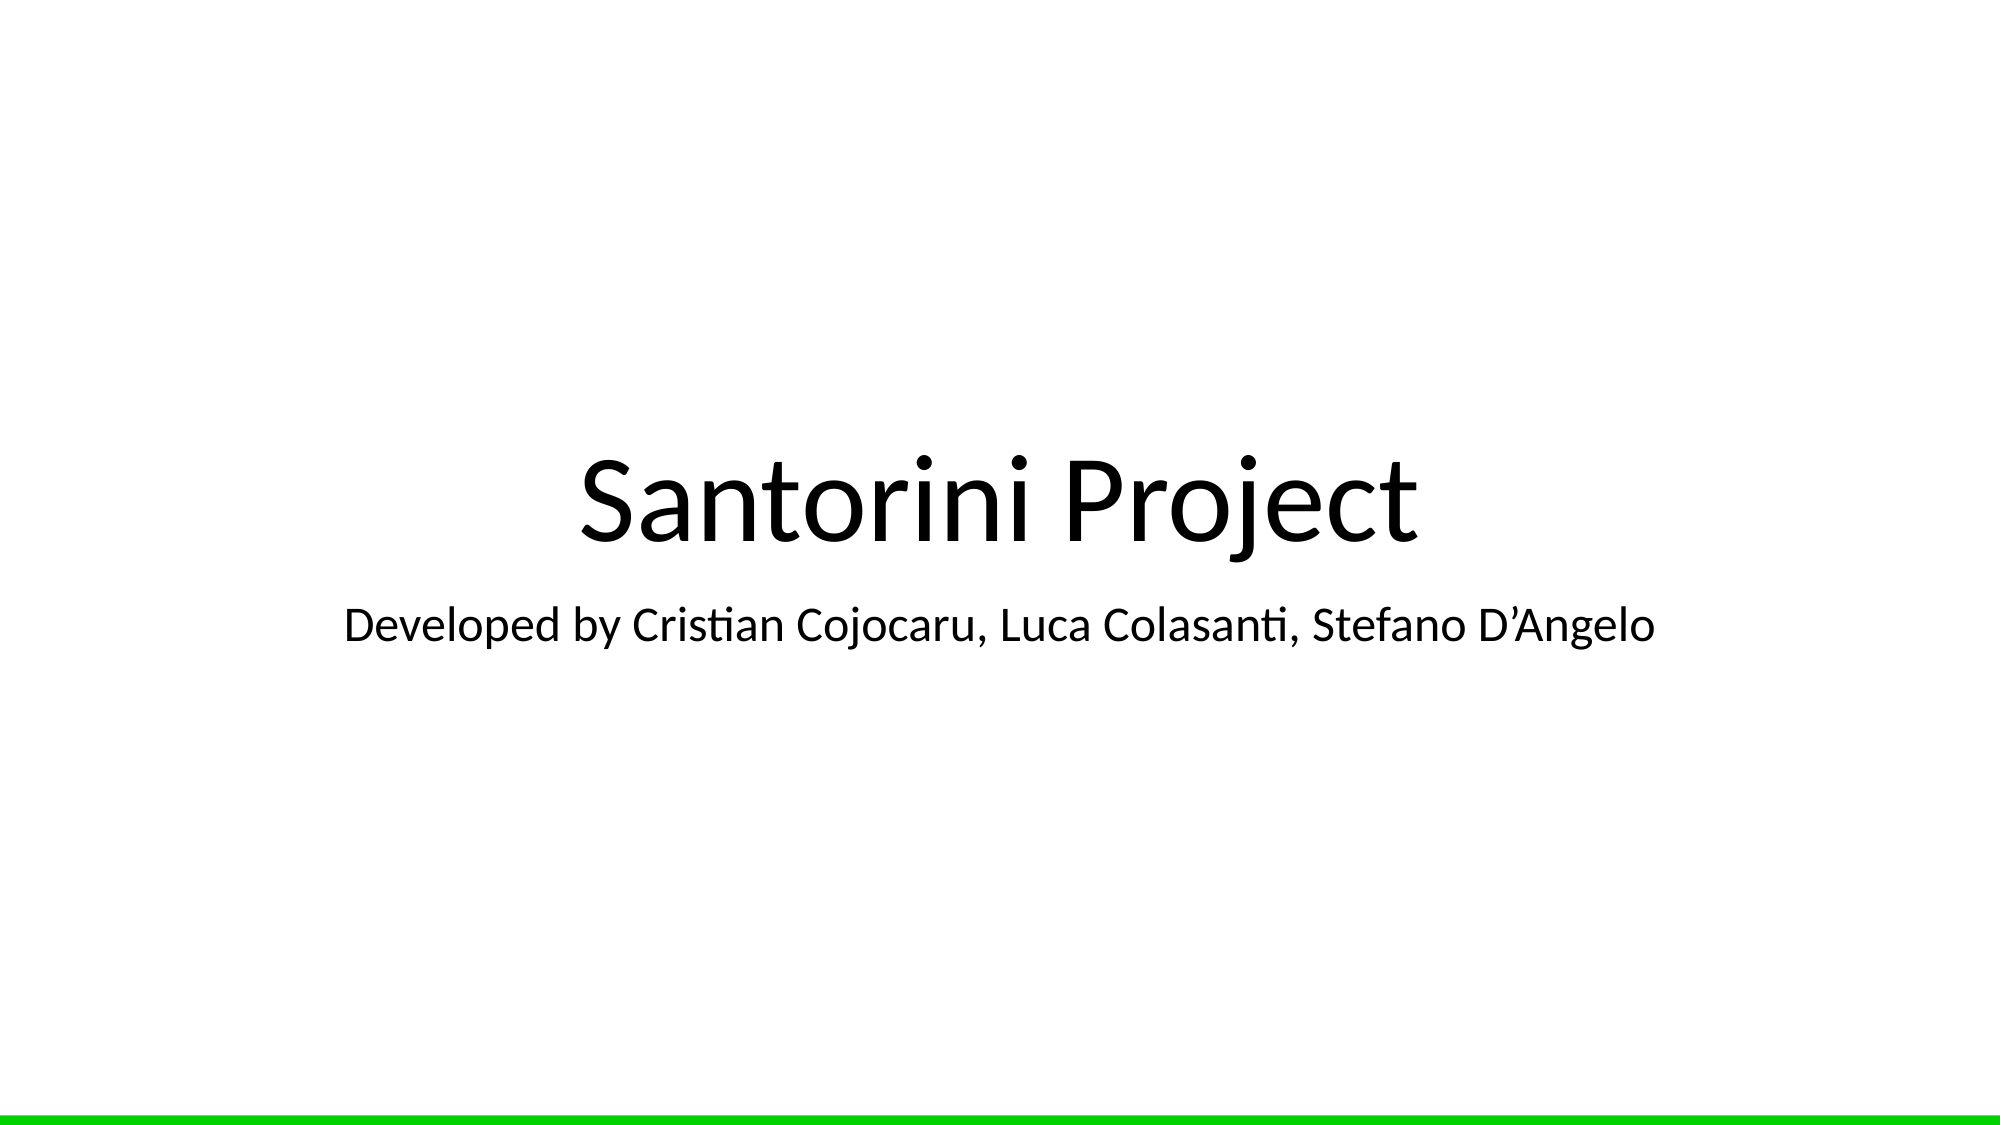

# Santorini Project
Developed by Cristian Cojocaru, Luca Colasanti, Stefano D’Angelo